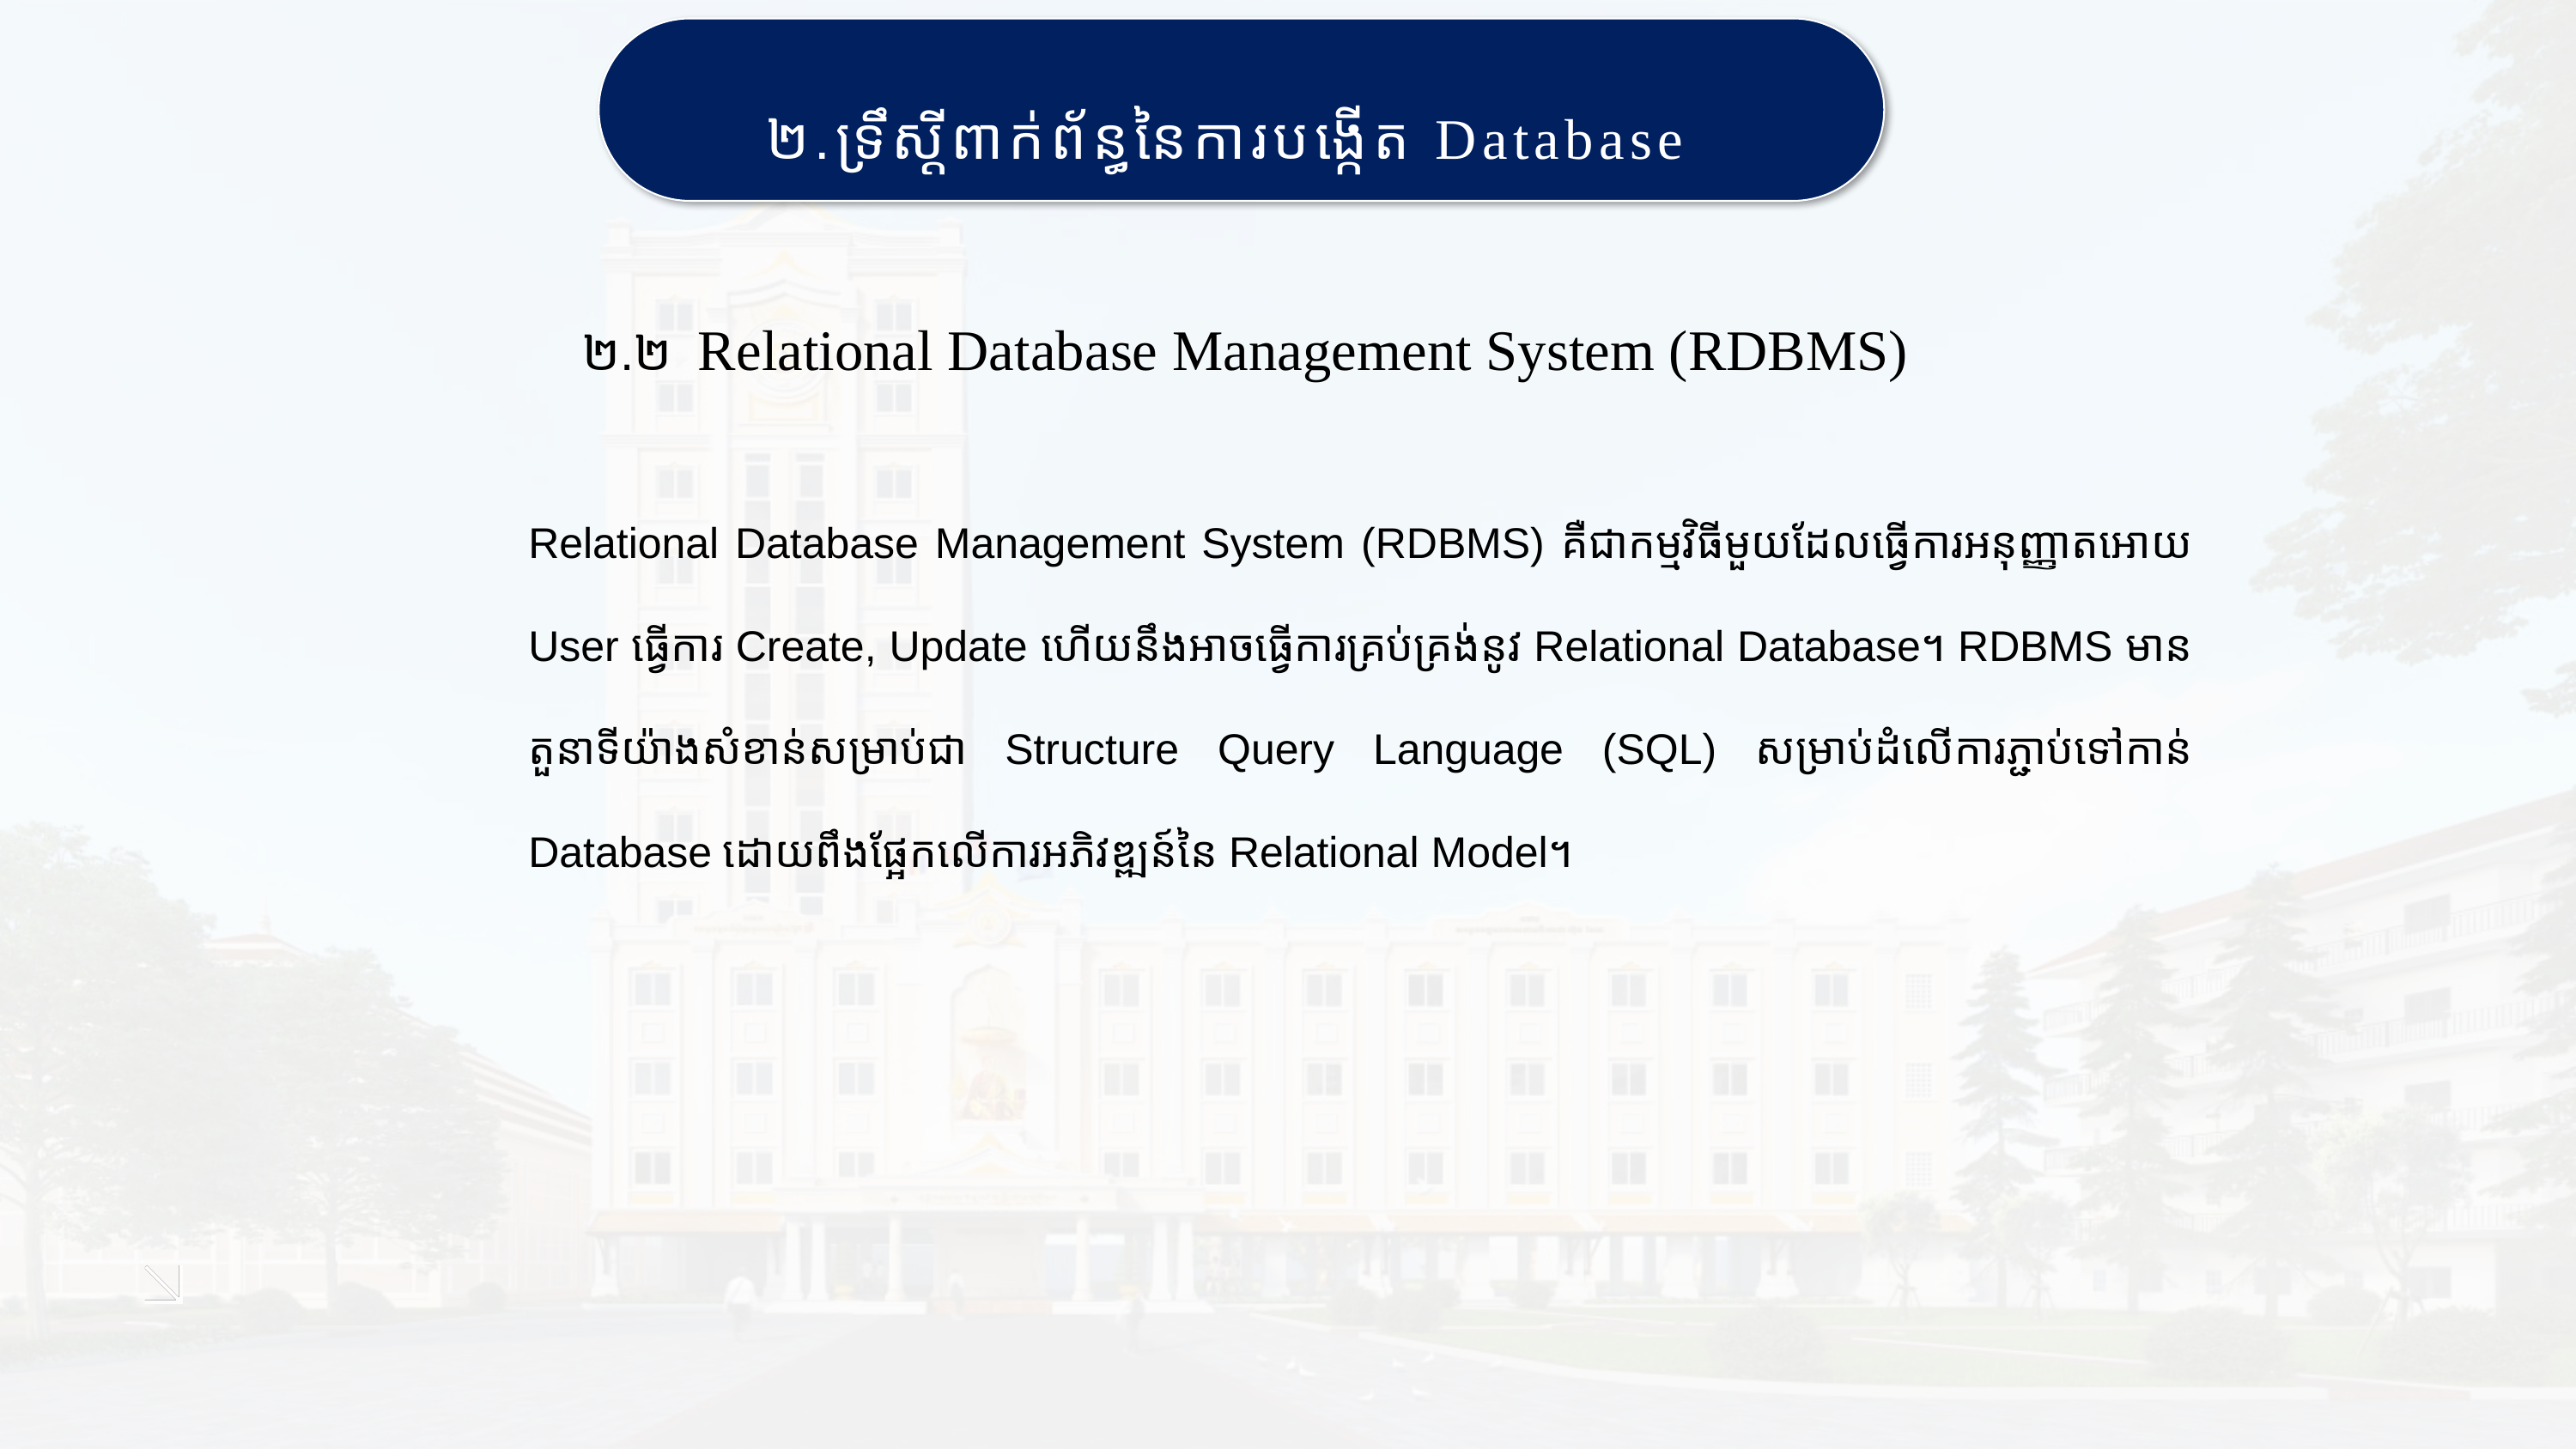

២.ទ្រឹស្ដីពាក់ព័ន្ធនៃការបង្កើត Database
២.២  Relational Database Management System (RDBMS)
Relational Database Management System (RDBMS) គឺជាកម្មវិធីមួយដែលធ្វើការអនុញ្ញាតអោយ User ធ្វើការ Create, Update ហើយនឹងអាចធ្វើការគ្រប់គ្រង់នូវ Relational Database។ RDBMS មានតួនាទីយ៉ាងសំខាន់សម្រាប់ជា Structure Query Language (SQL) សម្រាប់ដំលើការភ្ជាប់ទៅកាន់ Database ដោយពឹងផ្អែកលើការអភិវឌ្ឍន៍នៃ Relational Model។